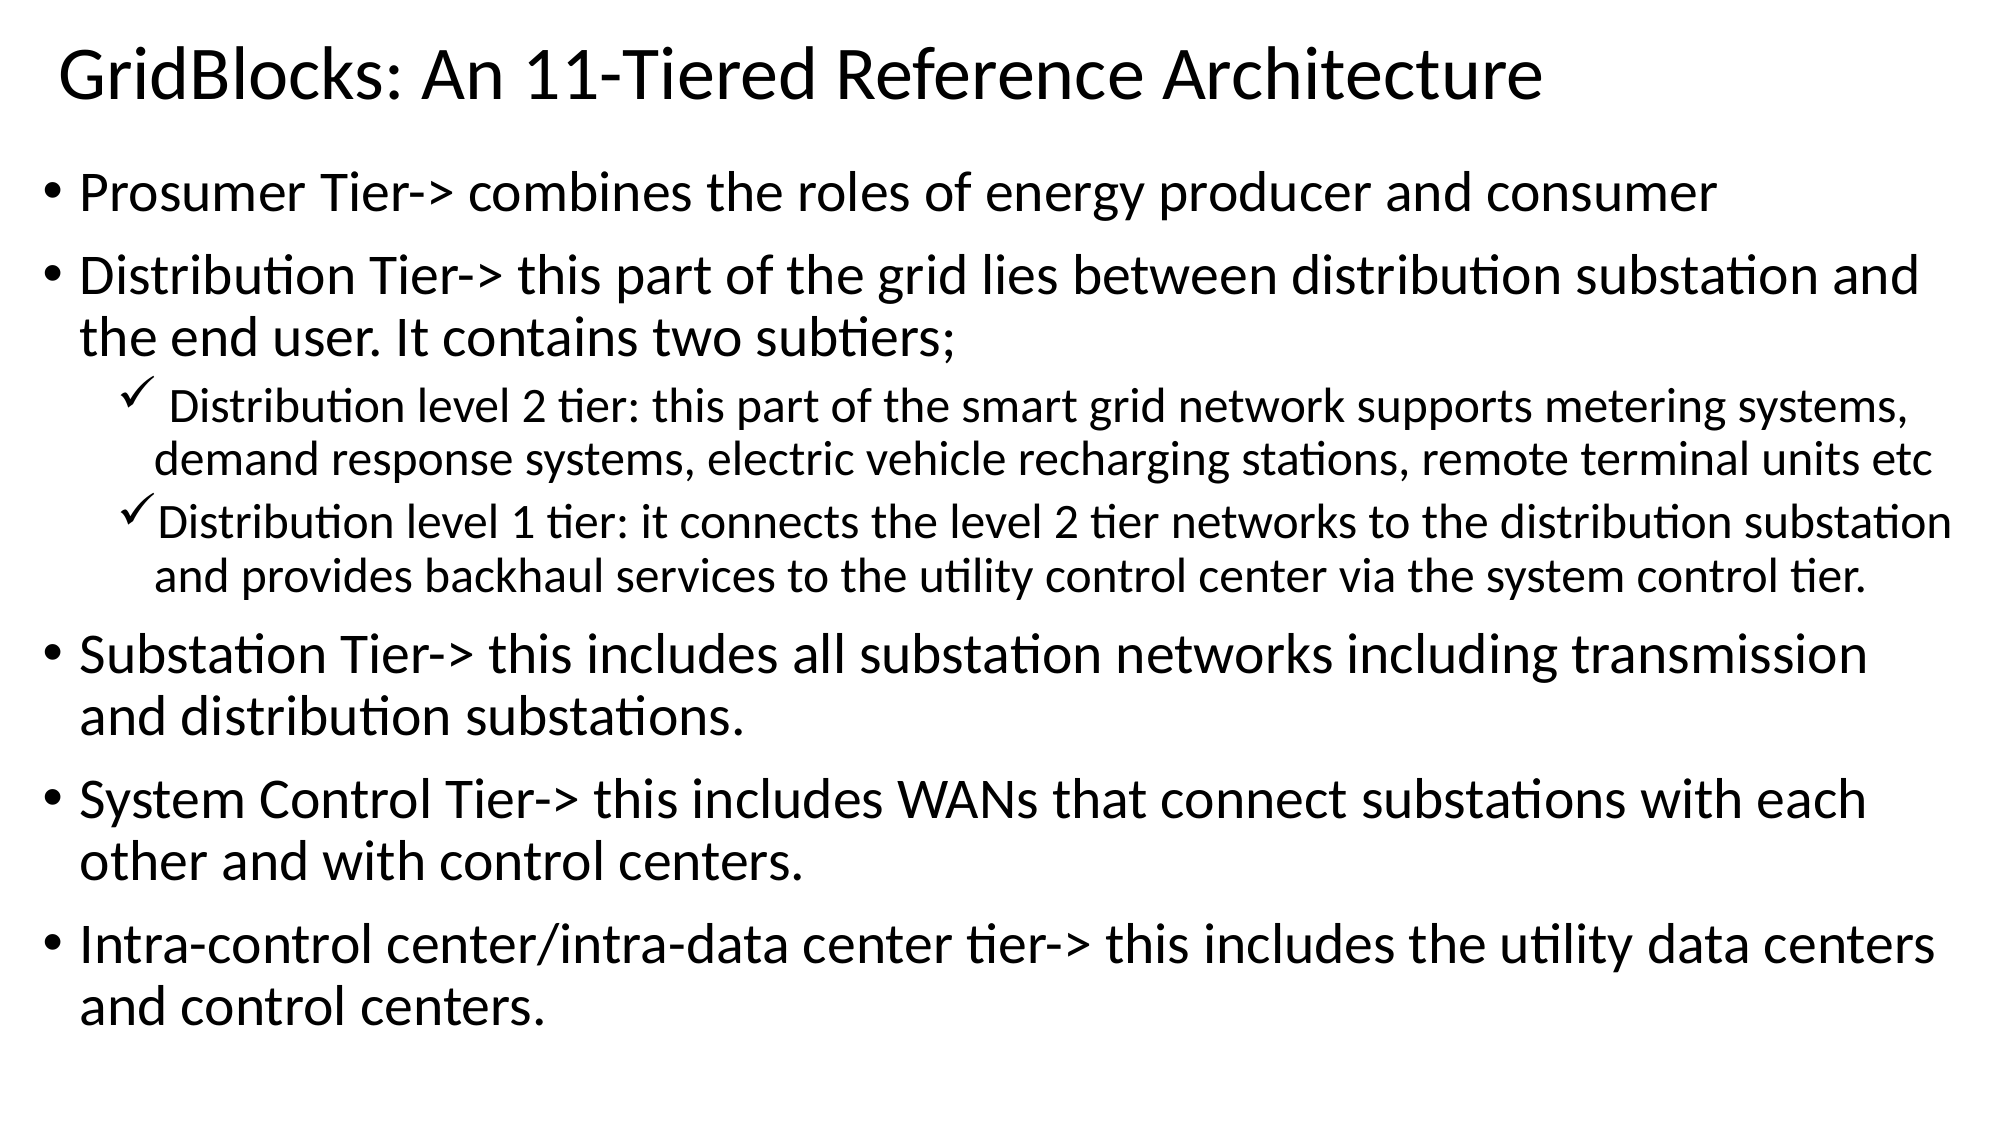

# GridBlocks: An 11-Tiered Reference Architecture
Prosumer Tier-> combines the roles of energy producer and consumer
Distribution Tier-> this part of the grid lies between distribution substation and the end user. It contains two subtiers;
 Distribution level 2 tier: this part of the smart grid network supports metering systems, demand response systems, electric vehicle recharging stations, remote terminal units etc
Distribution level 1 tier: it connects the level 2 tier networks to the distribution substation and provides backhaul services to the utility control center via the system control tier.
Substation Tier-> this includes all substation networks including transmission and distribution substations.
System Control Tier-> this includes WANs that connect substations with each other and with control centers.
Intra-control center/intra-data center tier-> this includes the utility data centers and control centers.